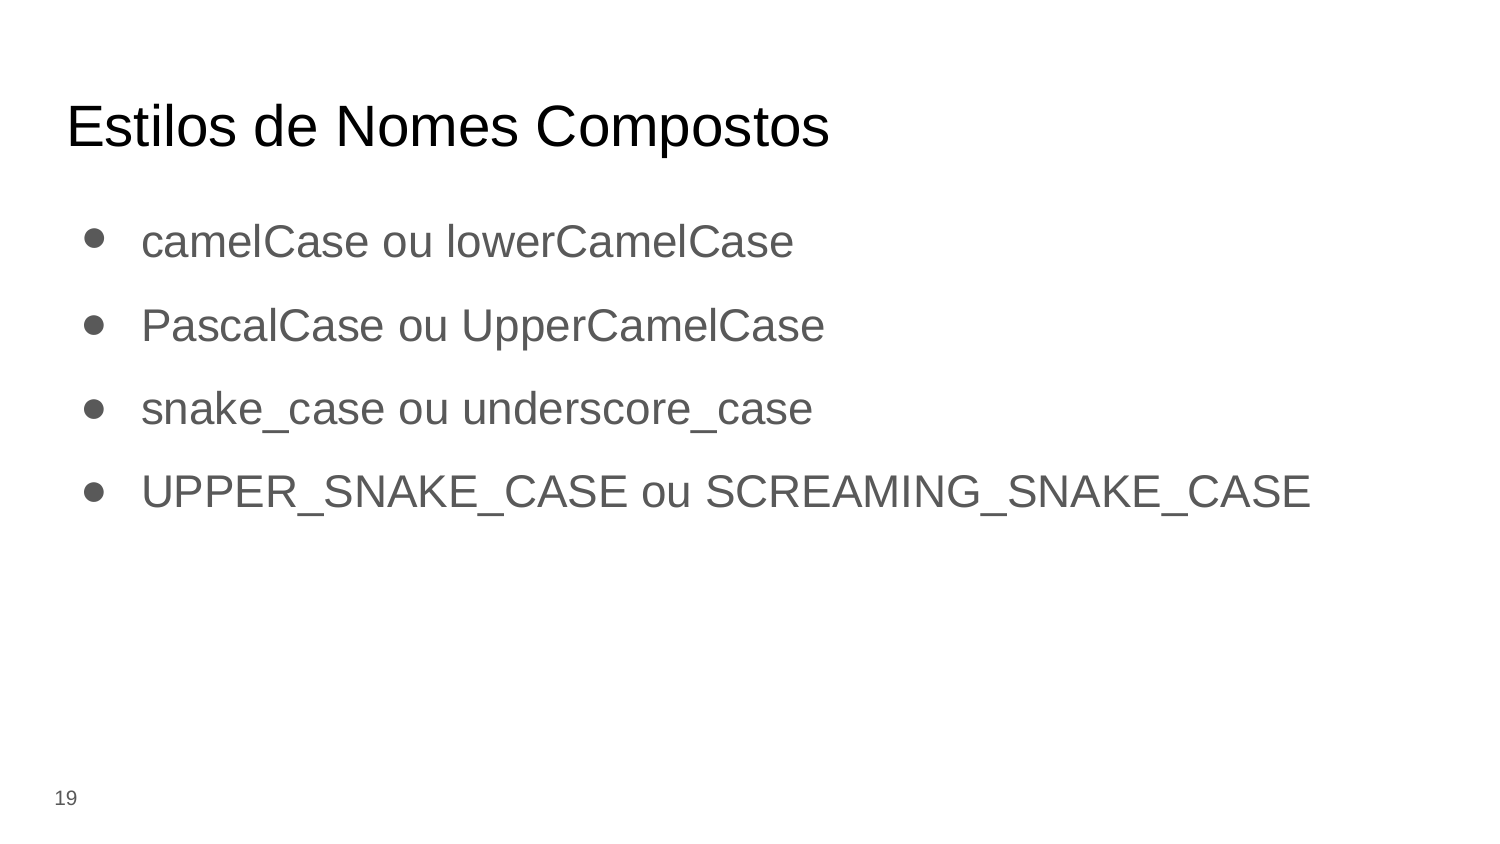

# Estilos de Nomes Compostos

camelCase ou lowerCamelCase
PascalCase ou UpperCamelCase
snake_case ou underscore_case
UPPER_SNAKE_CASE ou SCREAMING_SNAKE_CASE

19